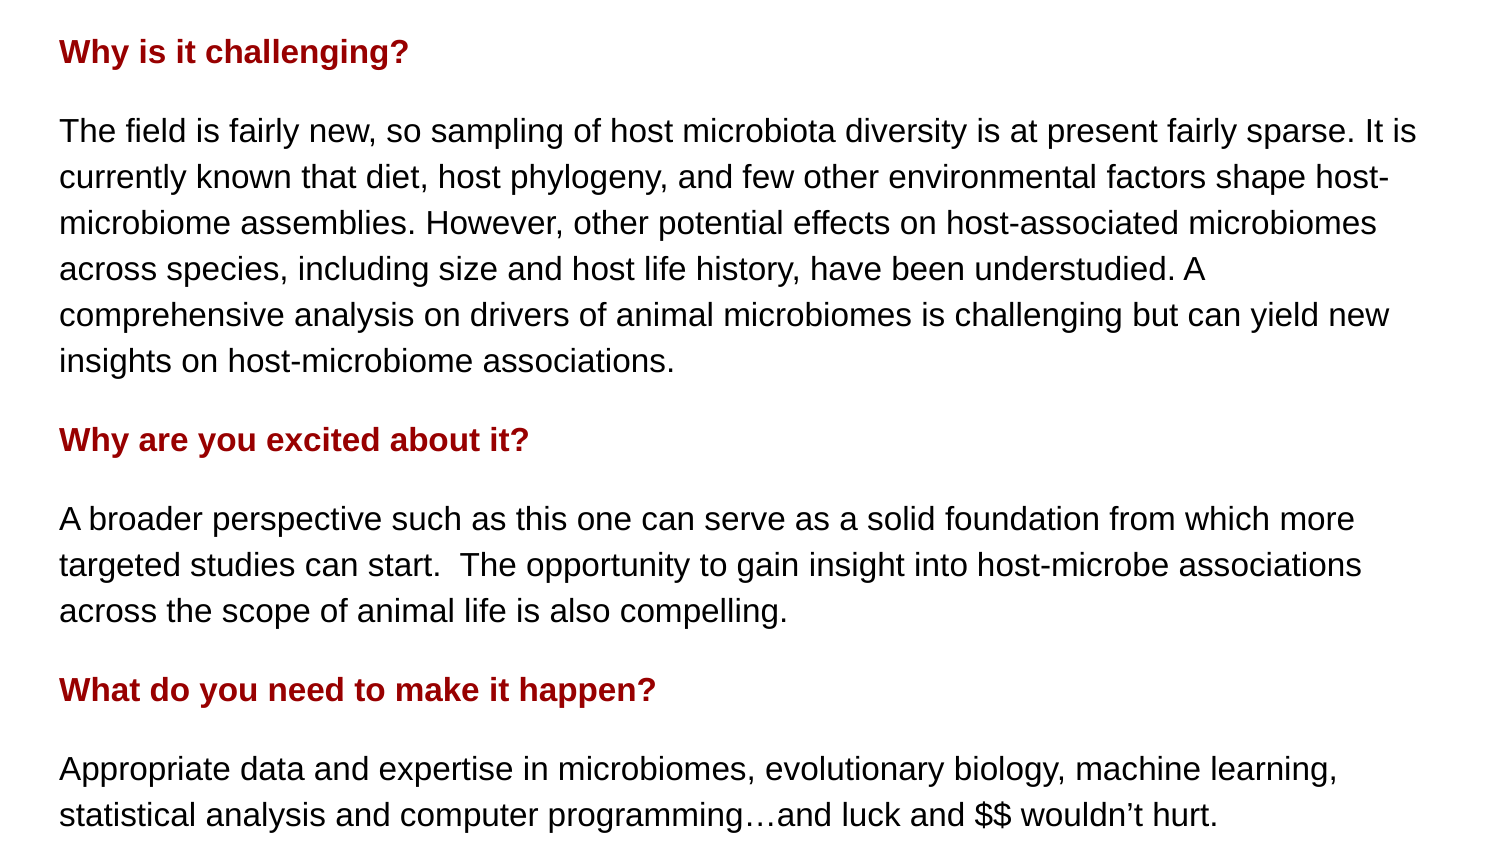

​Why is it challenging?​
The field is fairly new, so sampling of host microbiota diversity is at present fairly sparse. It is currently known that diet, host phylogeny, and few other environmental factors shape host-microbiome assemblies. However, other potential effects on host-associated microbiomes across species, including size and host life history, have been understudied. A comprehensive analysis on drivers of animal microbiomes is challenging but can yield new insights on host-microbiome associations.​
Why are you excited about it?​
A broader perspective such as this one can serve as a solid foundation from which more targeted studies can start.  The opportunity to gain insight into host-microbe associations across the scope of animal life is also compelling.​
​What do you need to make it happen?​
Appropriate data and expertise in microbiomes, evolutionary biology, machine learning, statistical analysis and computer programming…and luck and $$ wouldn’t hurt.